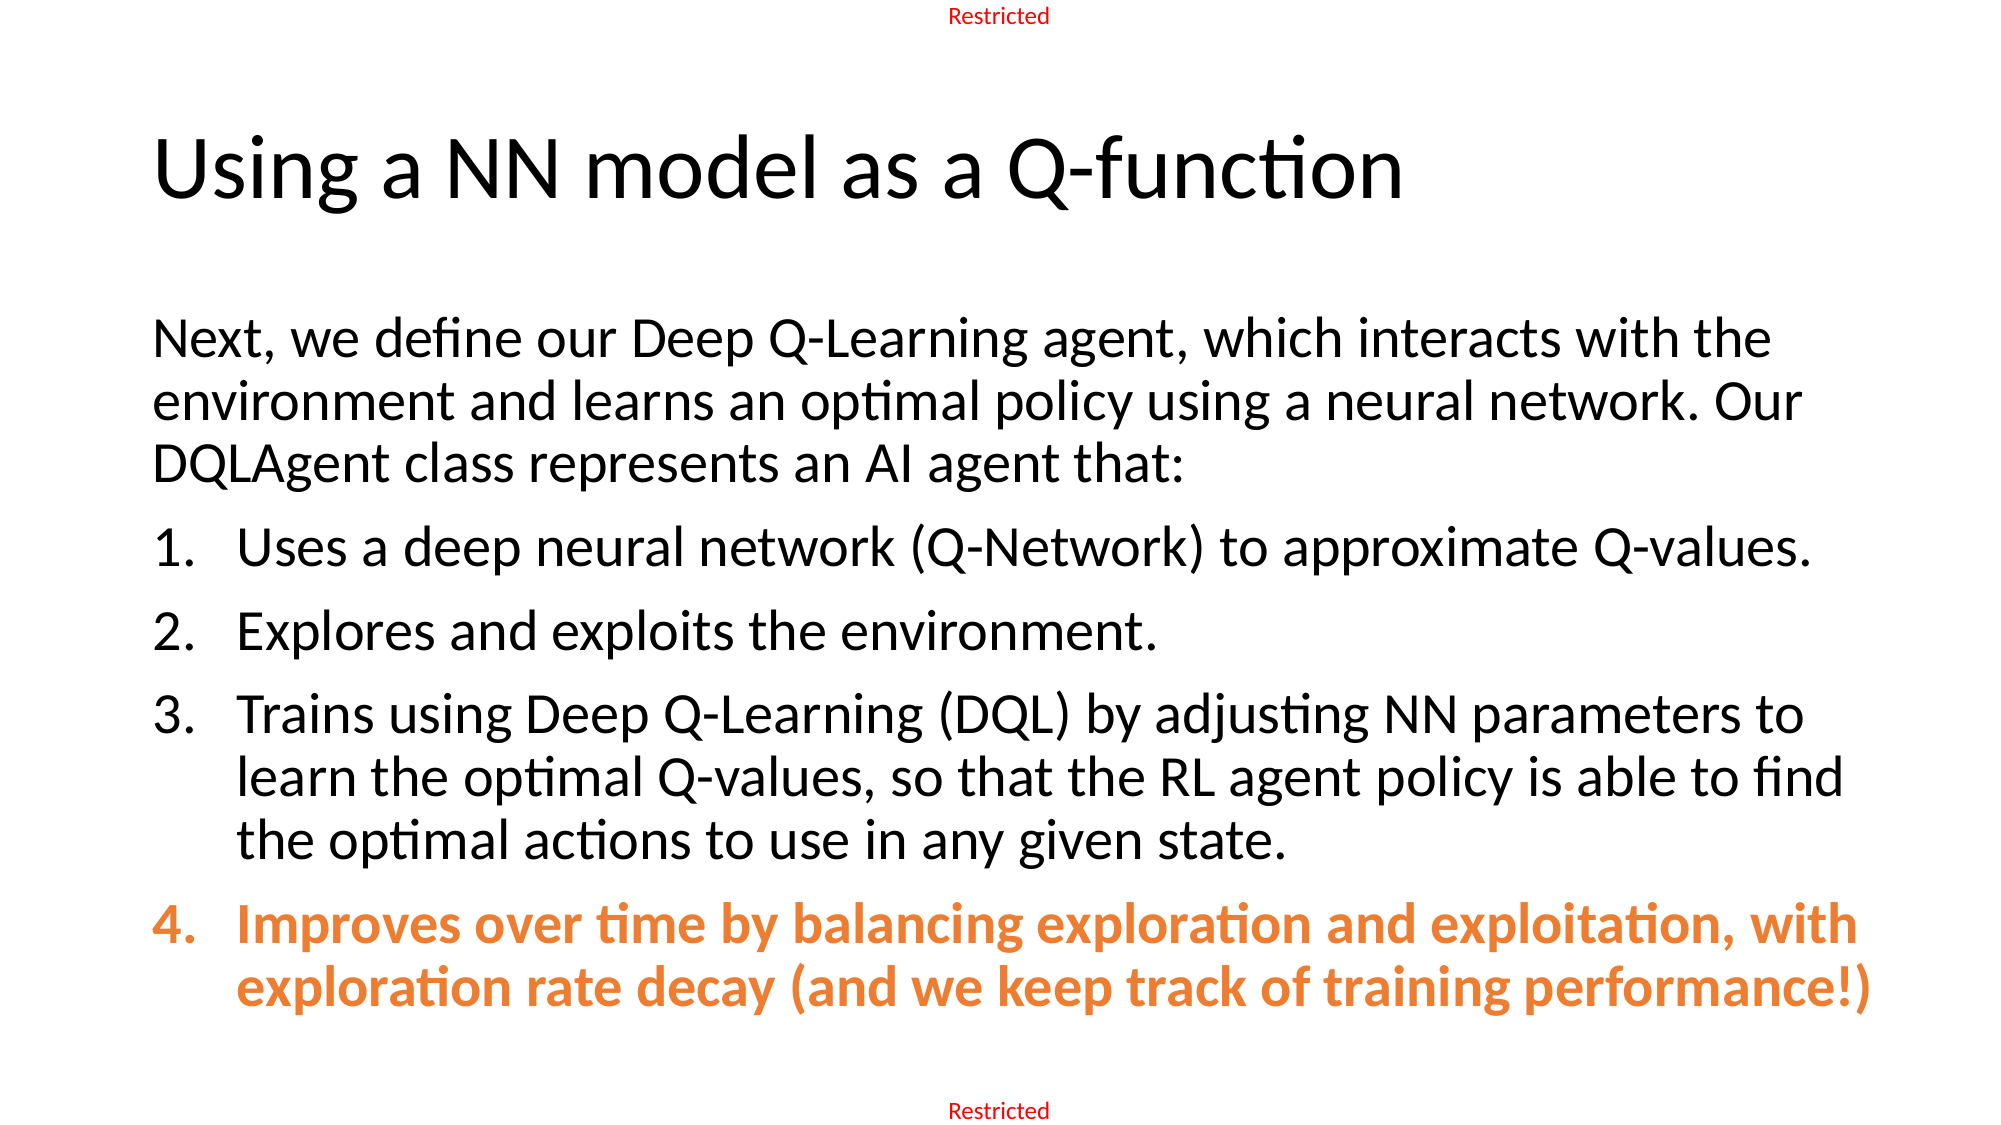

# Using a NN model as a Q-function
Next, we define our Deep Q-Learning agent, which interacts with the environment and learns an optimal policy using a neural network. Our DQLAgent class represents an AI agent that:
Uses a deep neural network (Q-Network) to approximate Q-values.
Explores and exploits the environment.
Trains using Deep Q-Learning (DQL) by adjusting NN parameters to learn the optimal Q-values, so that the RL agent policy is able to find the optimal actions to use in any given state.
Improves over time by balancing exploration and exploitation, with exploration rate decay (and we keep track of training performance!)